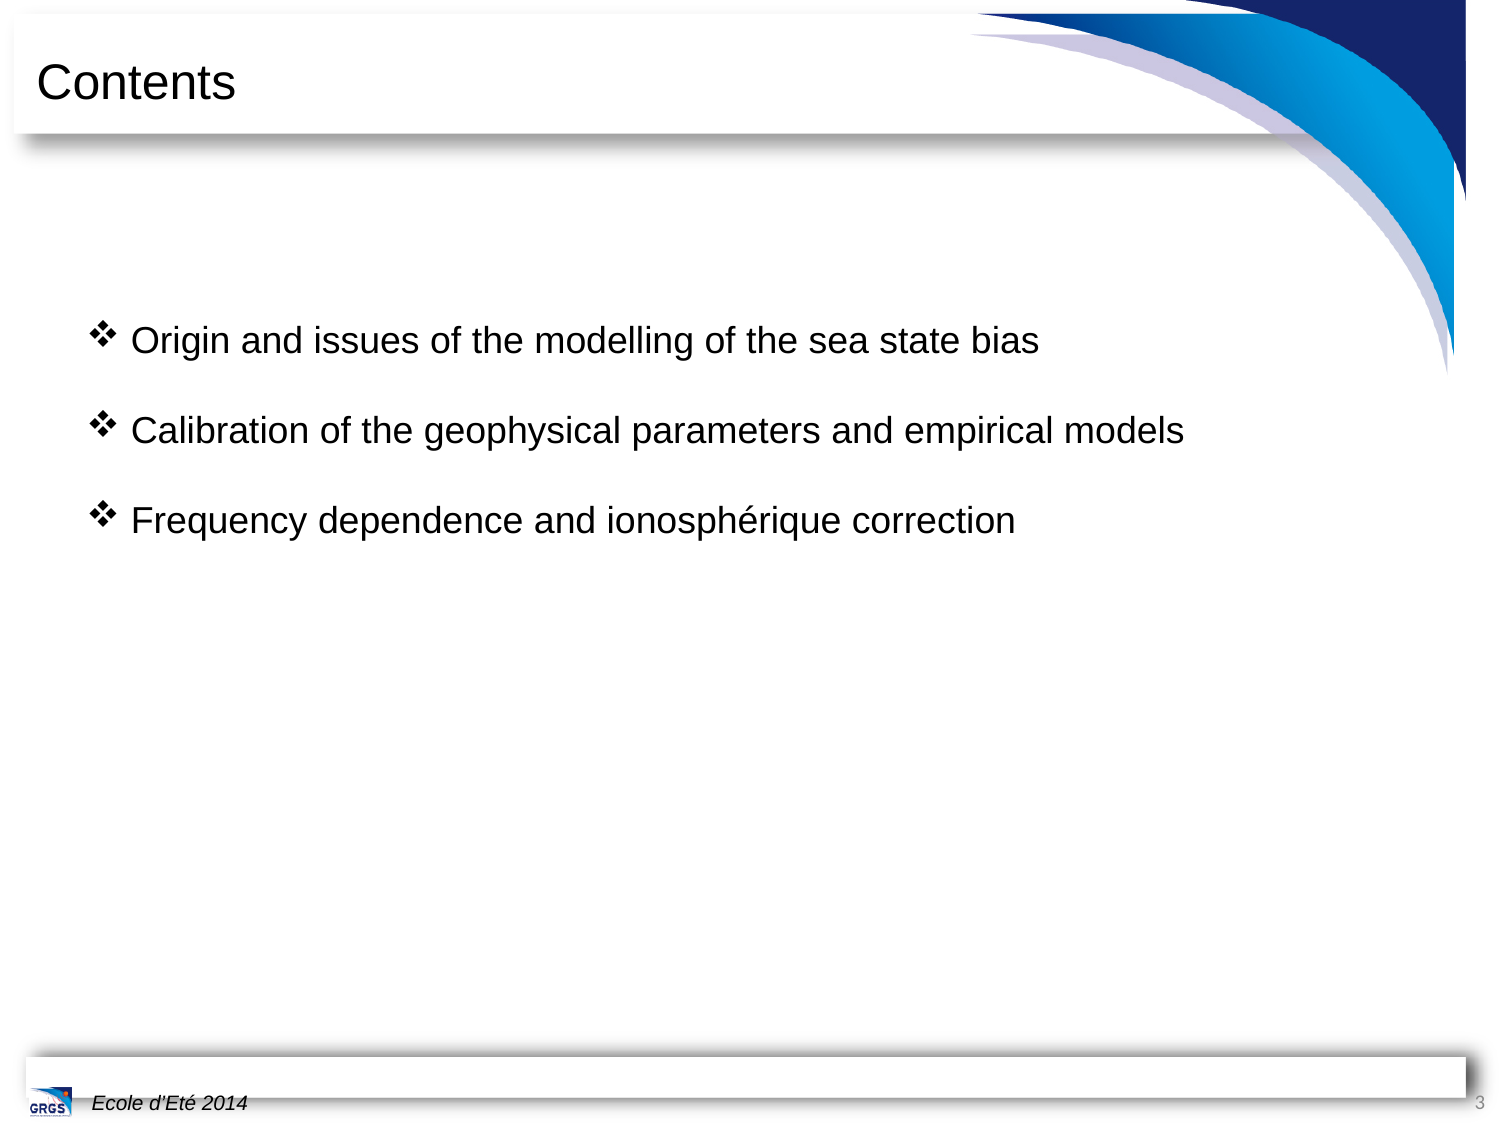

Contents
Origin and issues of the modelling of the sea state bias

Calibration of the geophysical parameters and empirical models

Frequency dependence and ionosphérique correction
3